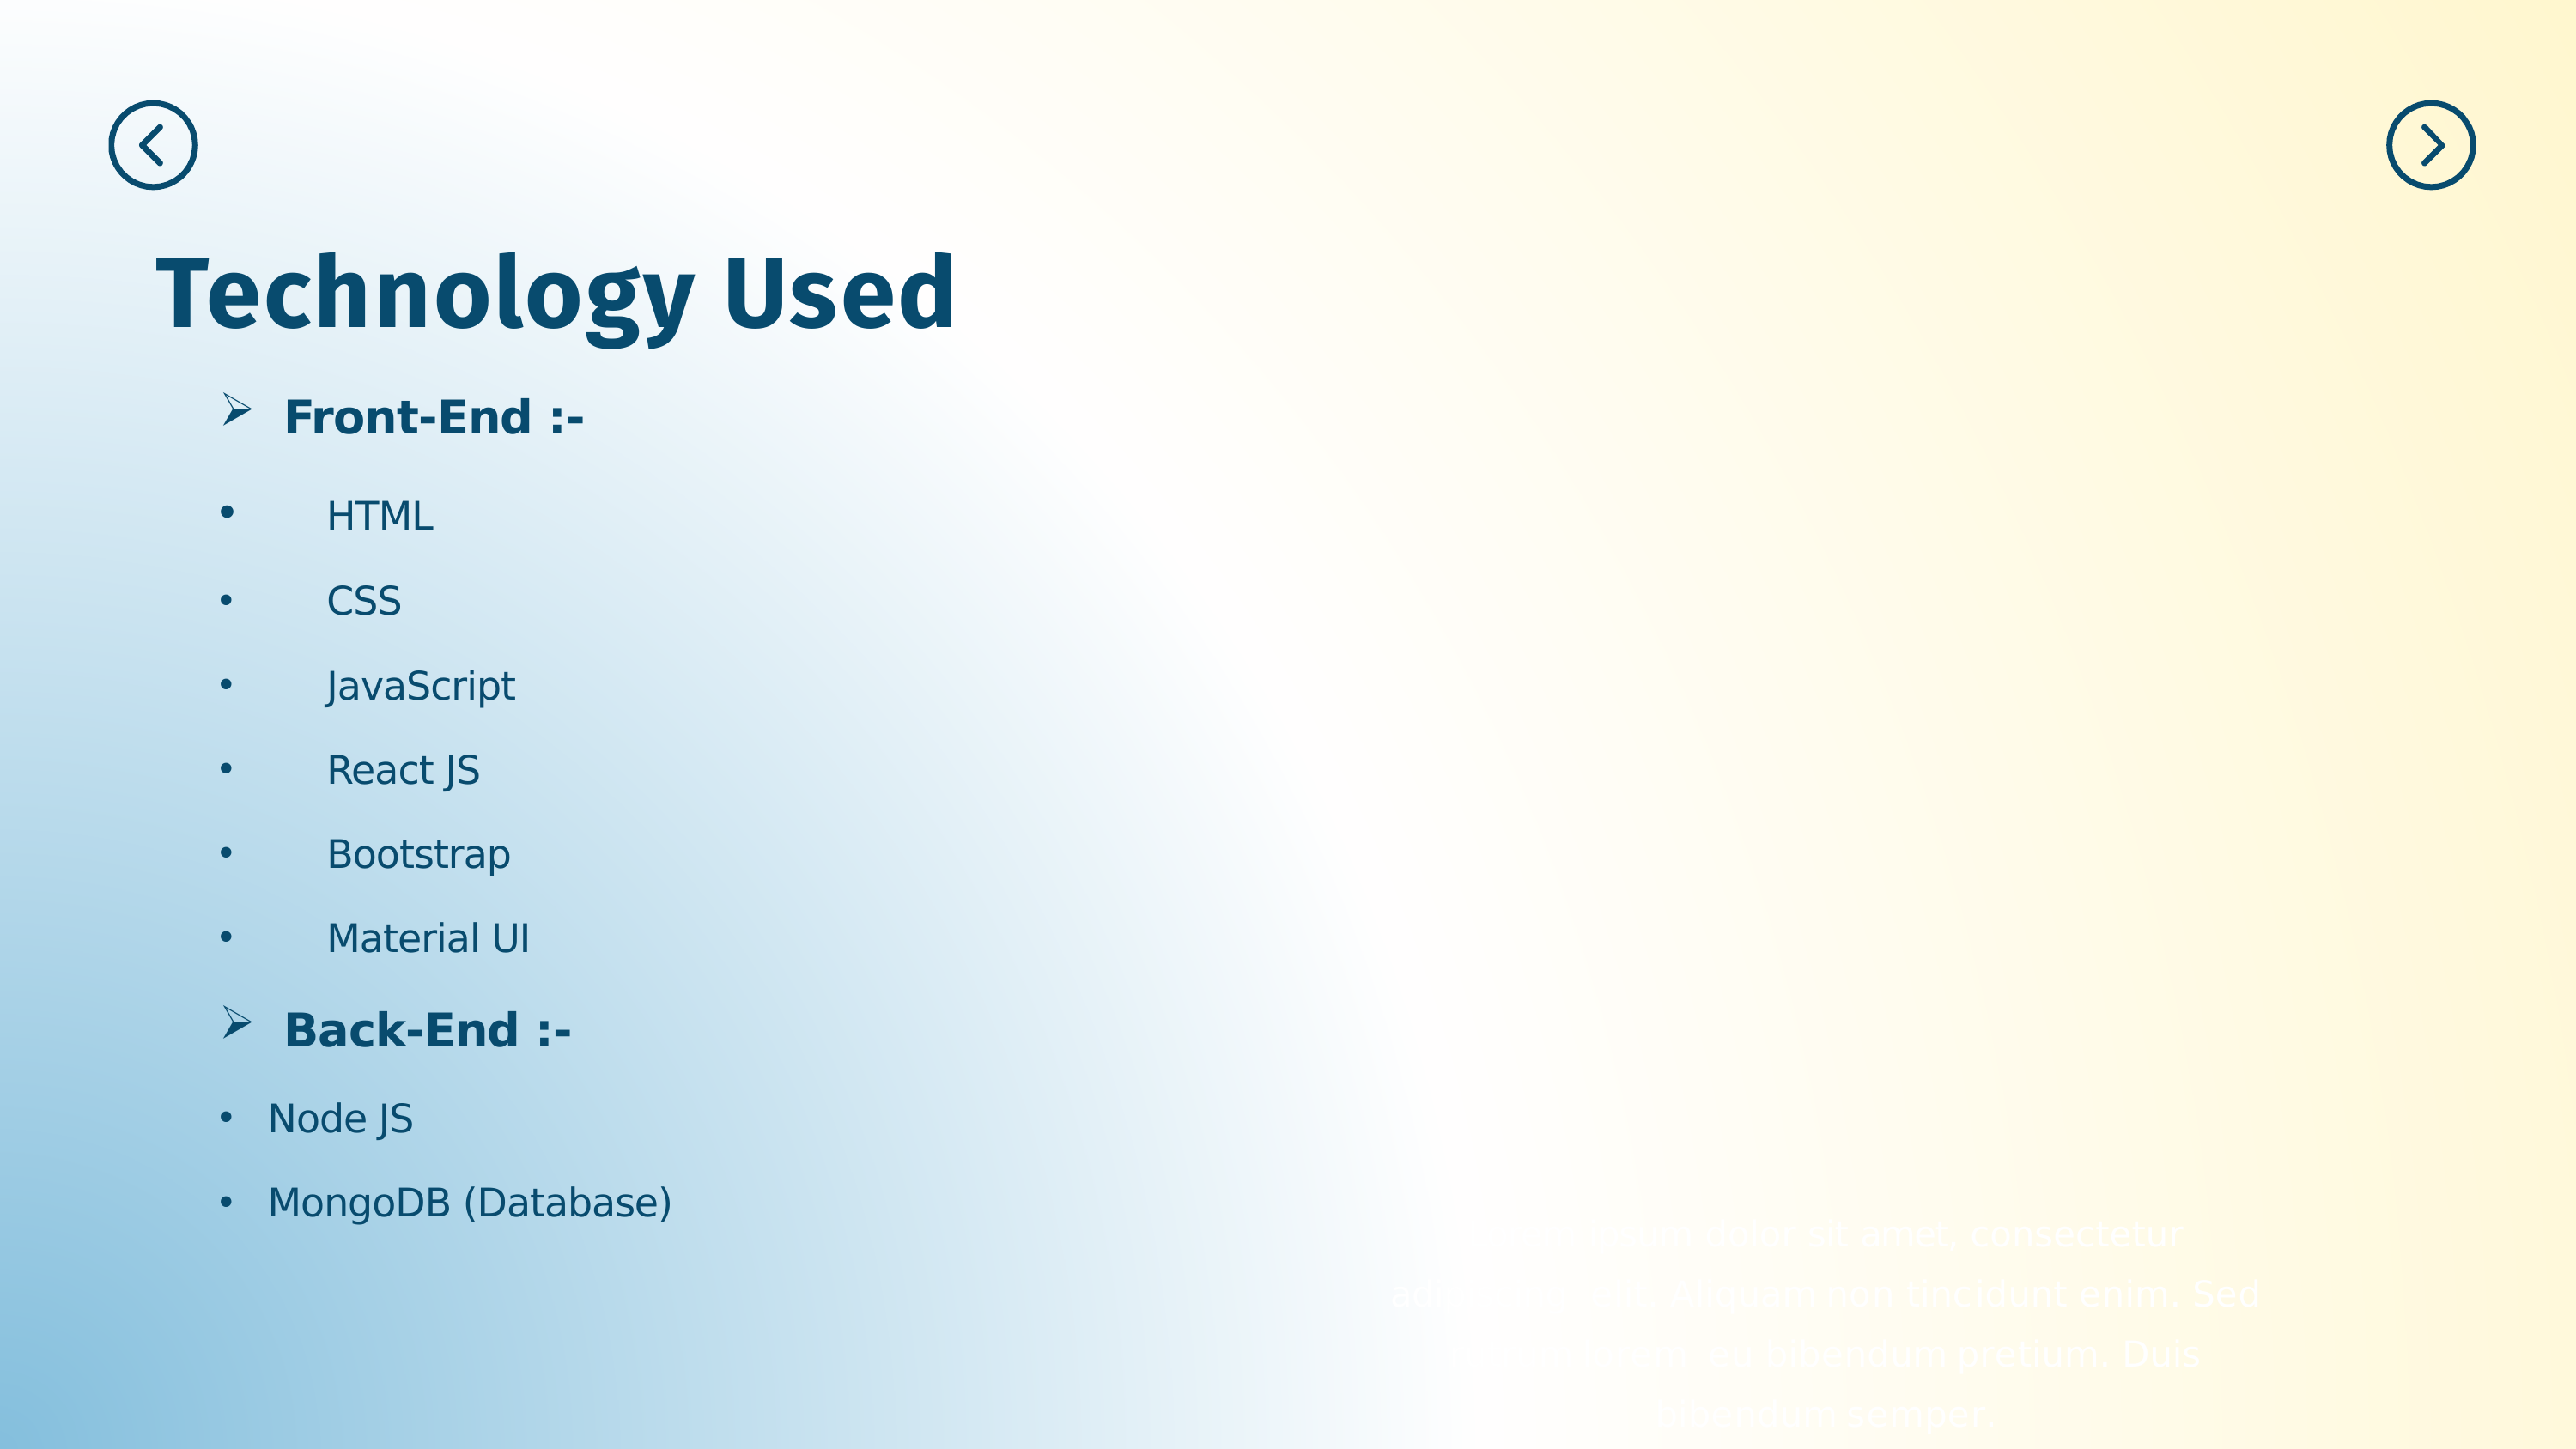

Technology Used
Front-End :-
   HTML
     CSS
     JavaScript
     React JS
     Bootstrap
     Material UI
Back-End :-
Node JS
MongoDB (Database)

Lorem ipsum dolor sit amet, consectetur adipiscing  elit. Aliquam non tincidunt enim. Sed rutrum lorem  eu bibendum pretium. Duis bibendum semper.